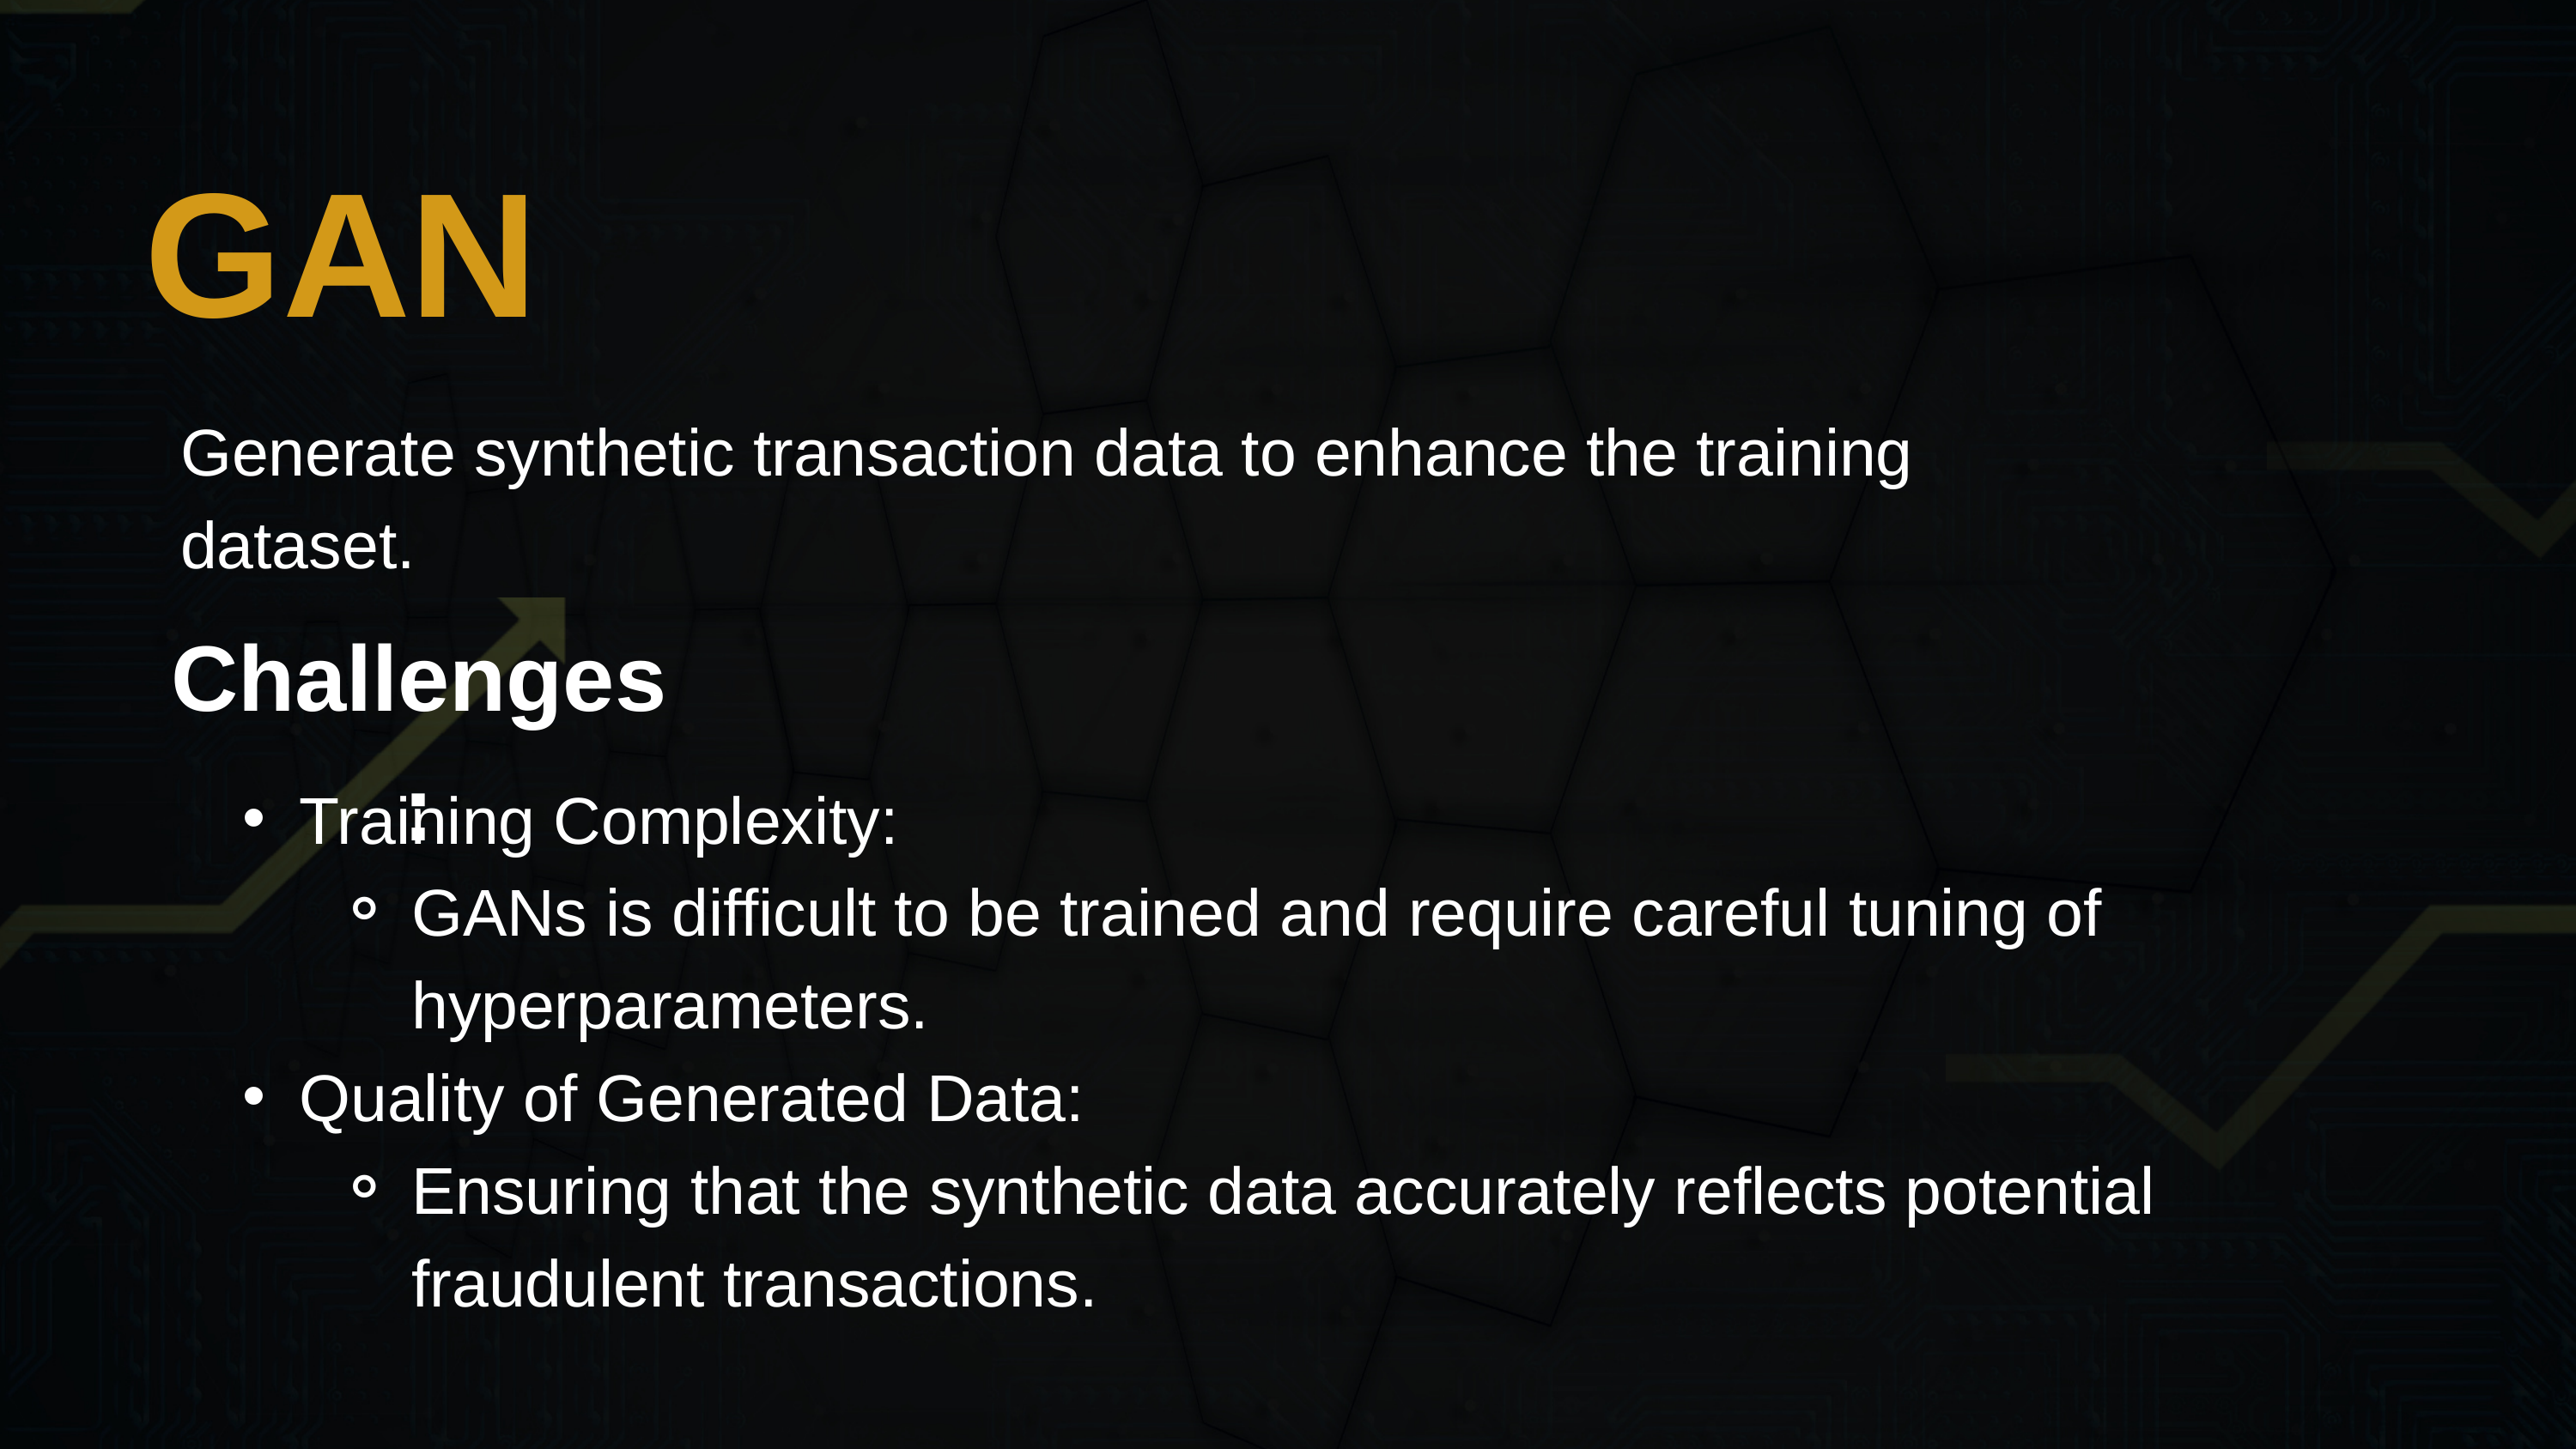

GAN
Generate synthetic transaction data to enhance the training dataset.

Challenges :
Training Complexity:
GANs is difficult to be trained and require careful tuning of hyperparameters.
Quality of Generated Data:
Ensuring that the synthetic data accurately reflects potential fraudulent transactions.